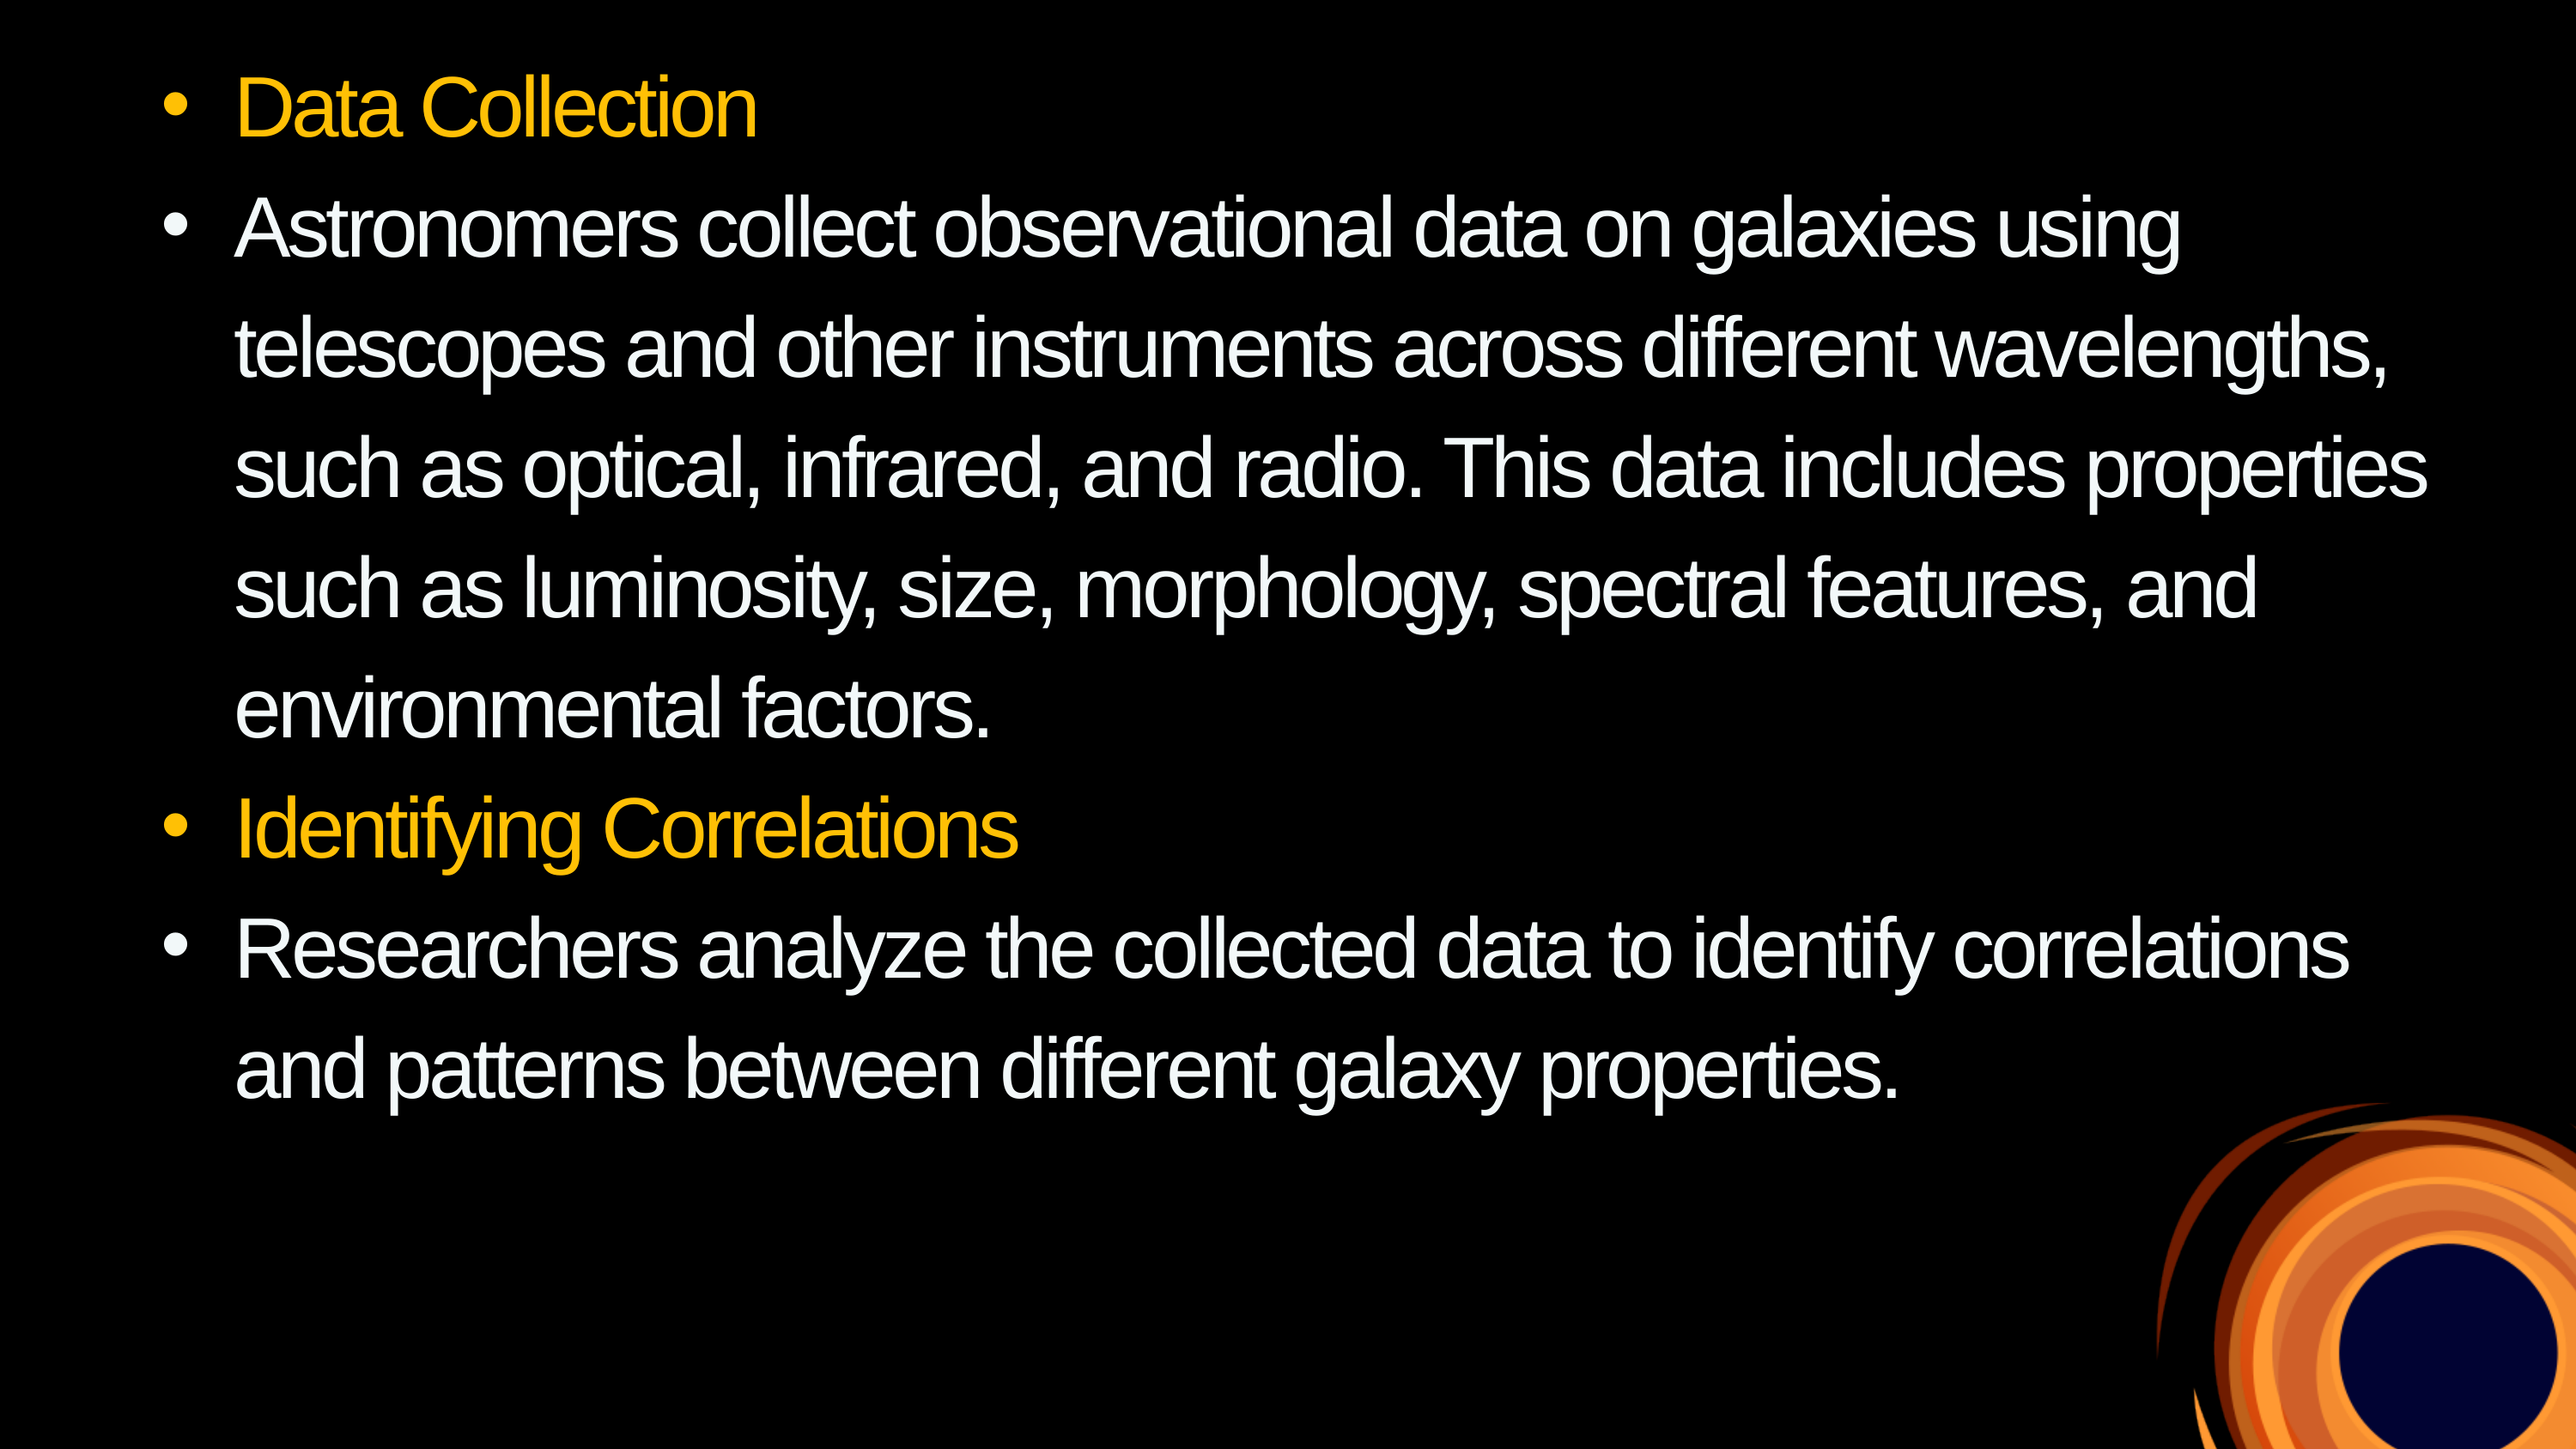

Data Collection
Astronomers collect observational data on galaxies using telescopes and other instruments across different wavelengths, such as optical, infrared, and radio. This data includes properties such as luminosity, size, morphology, spectral features, and environmental factors.
Identifying Correlations
Researchers analyze the collected data to identify correlations and patterns between different galaxy properties.